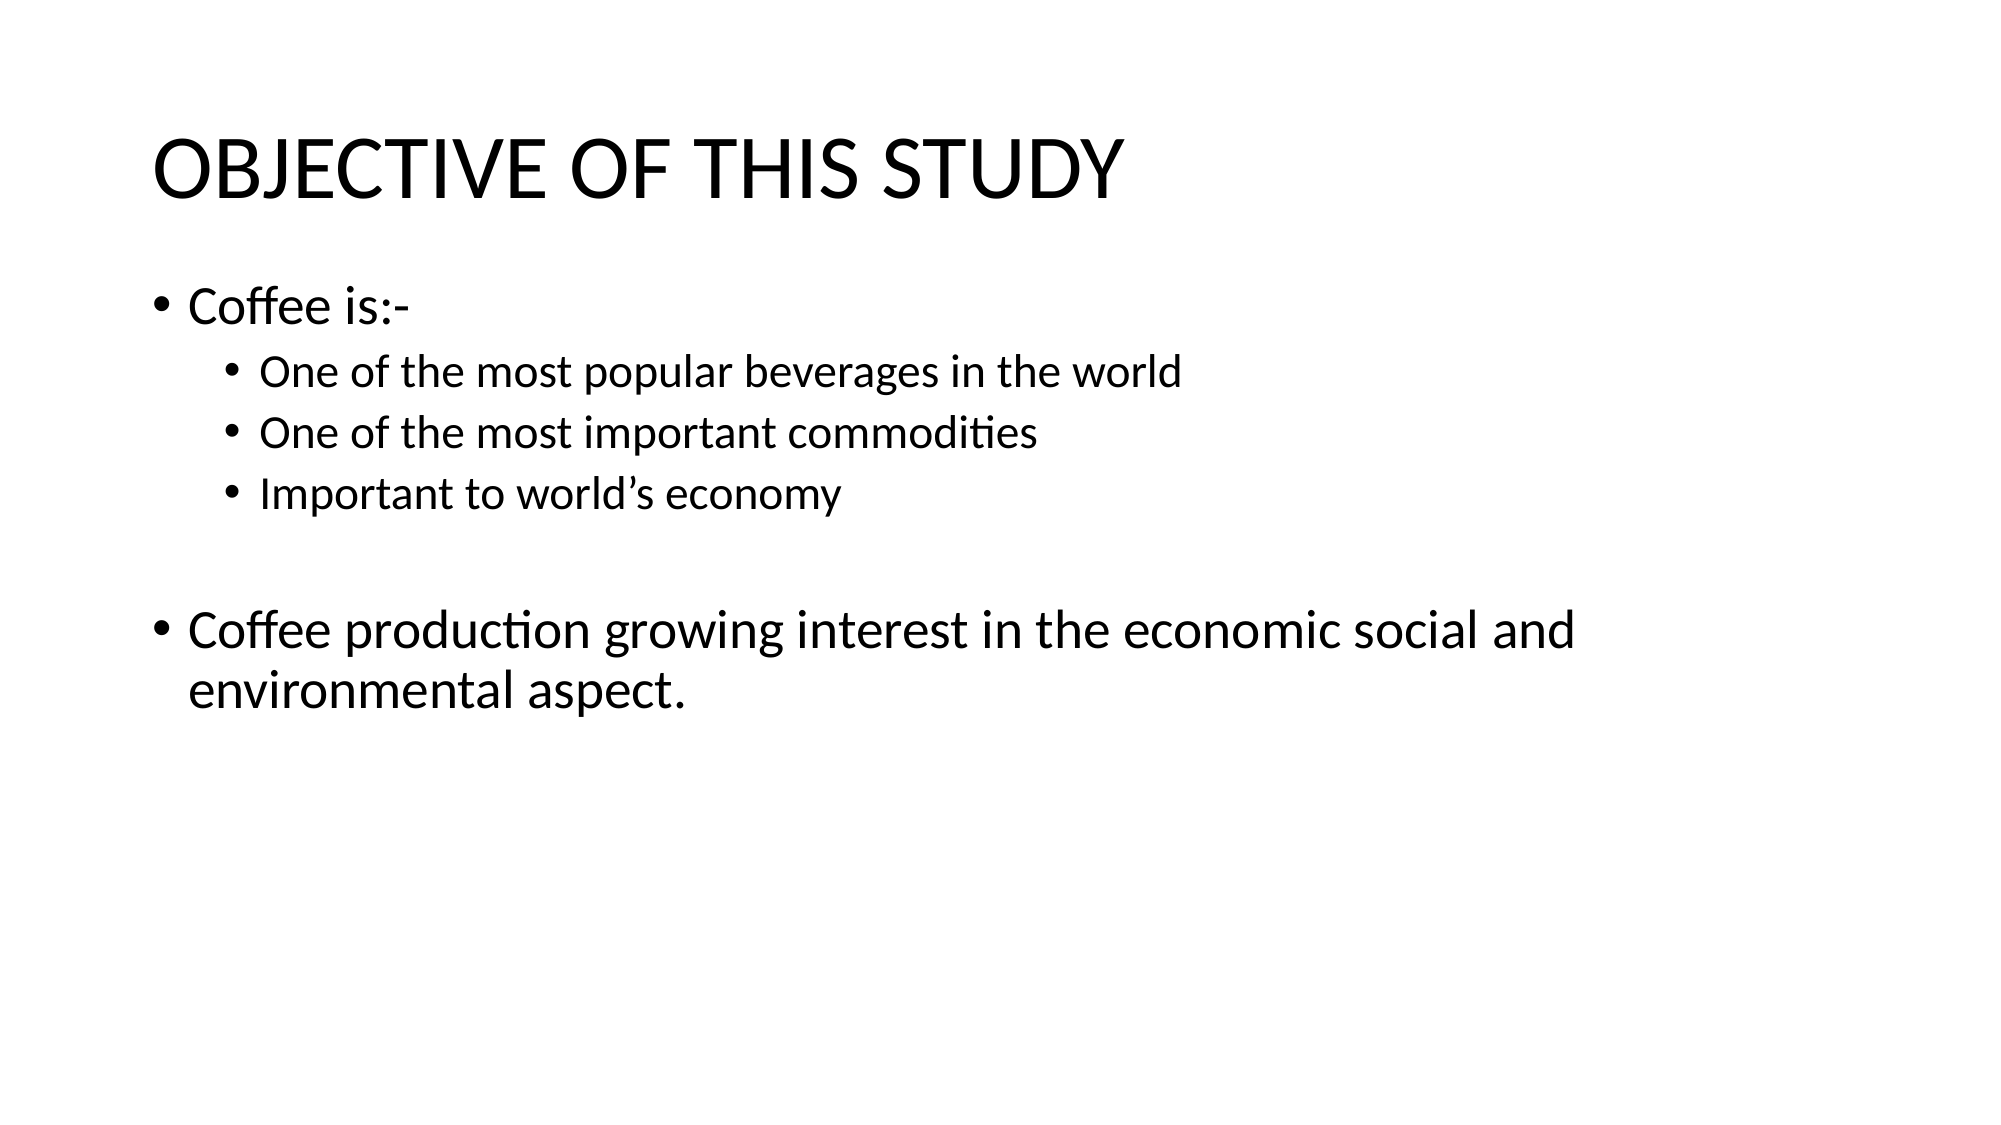

# OBJECTIVE OF THIS STUDY
Coffee is:-
One of the most popular beverages in the world
One of the most important commodities
Important to world’s economy

Coffee production growing interest in the economic social and environmental aspect.